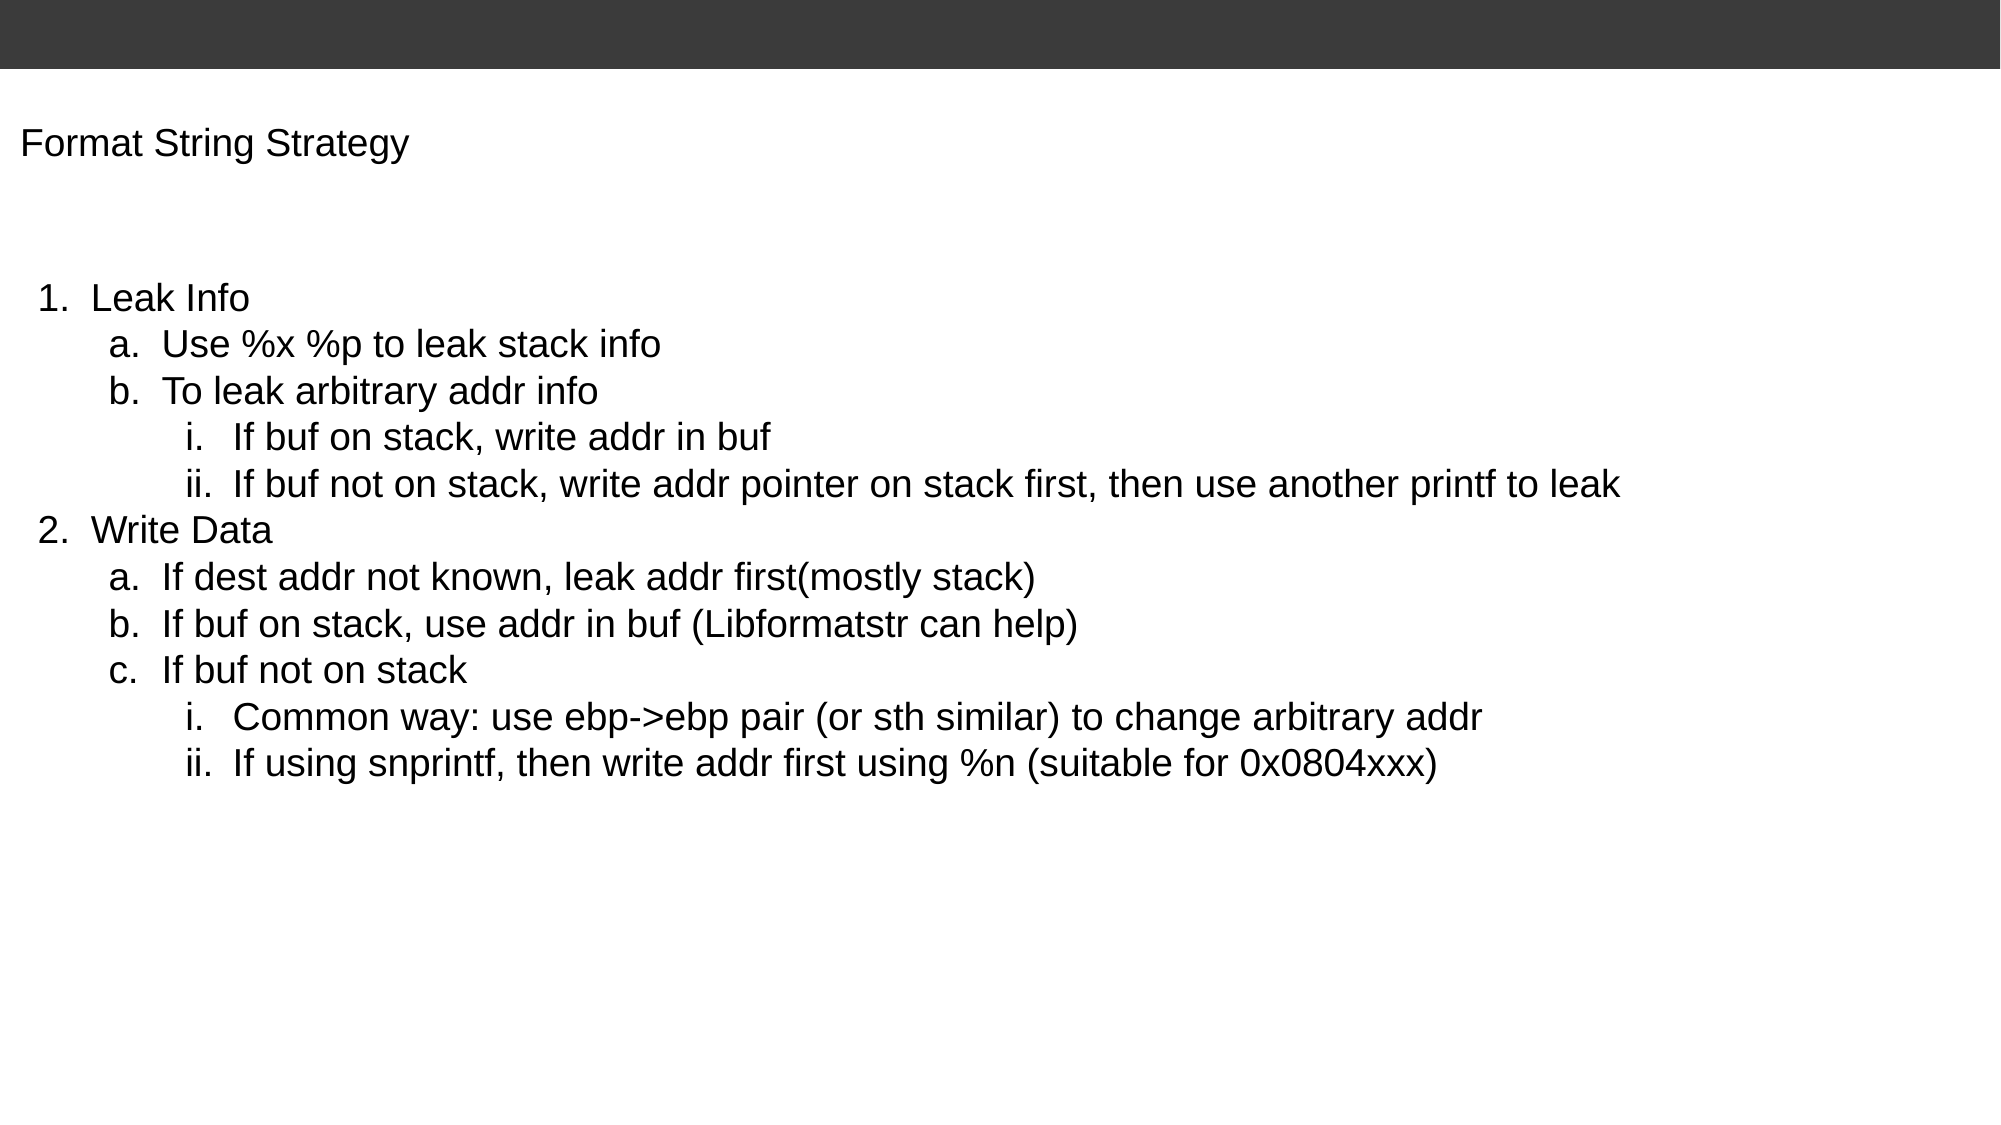

Format String Strategy
Leak Info
Use %x %p to leak stack info
To leak arbitrary addr info
If buf on stack, write addr in buf
If buf not on stack, write addr pointer on stack first, then use another printf to leak
Write Data
If dest addr not known, leak addr first(mostly stack)
If buf on stack, use addr in buf (Libformatstr can help)
If buf not on stack
Common way: use ebp->ebp pair (or sth similar) to change arbitrary addr
If using snprintf, then write addr first using %n (suitable for 0x0804xxx)